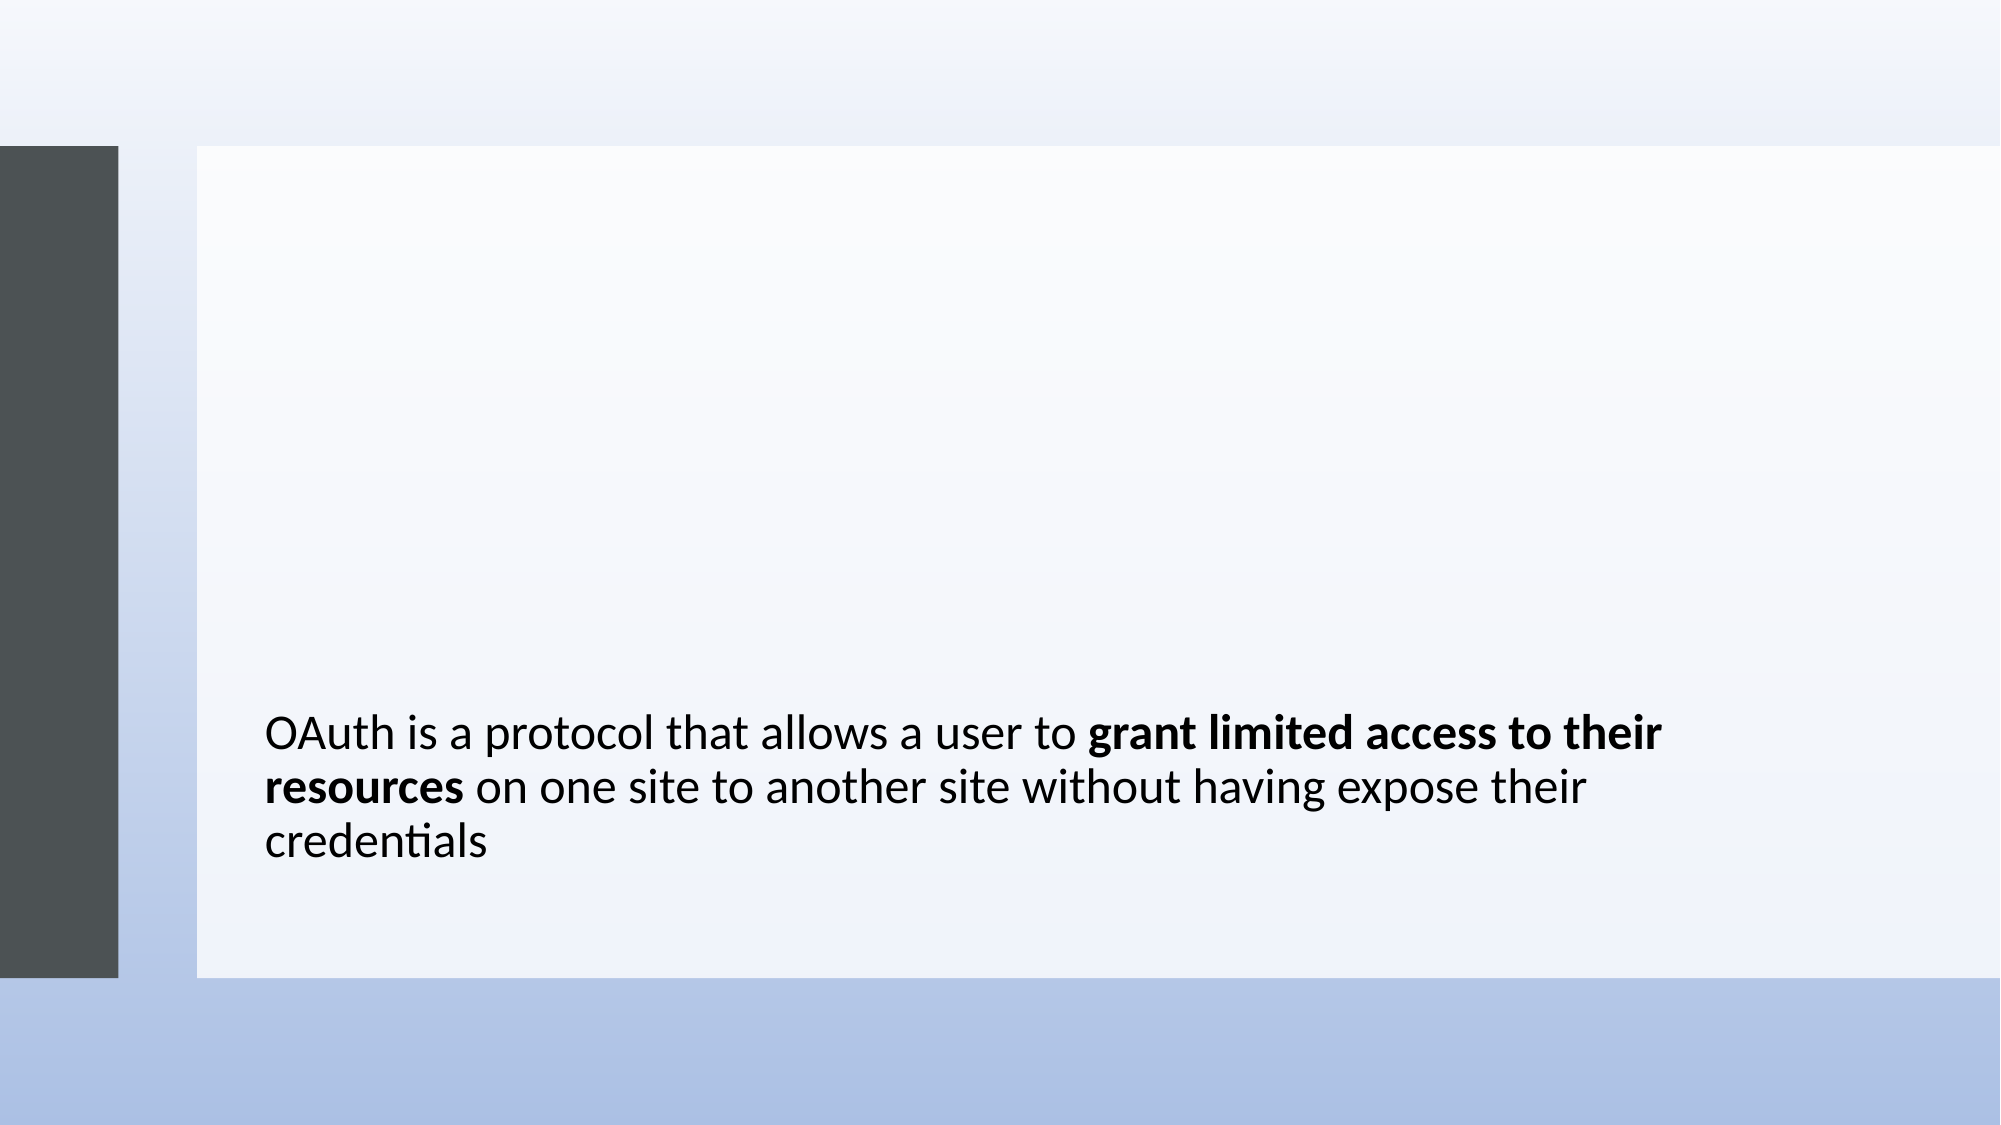

OAuth is a protocol that allows a user to grant limited access to their resources on one site to another site without having expose their credentials